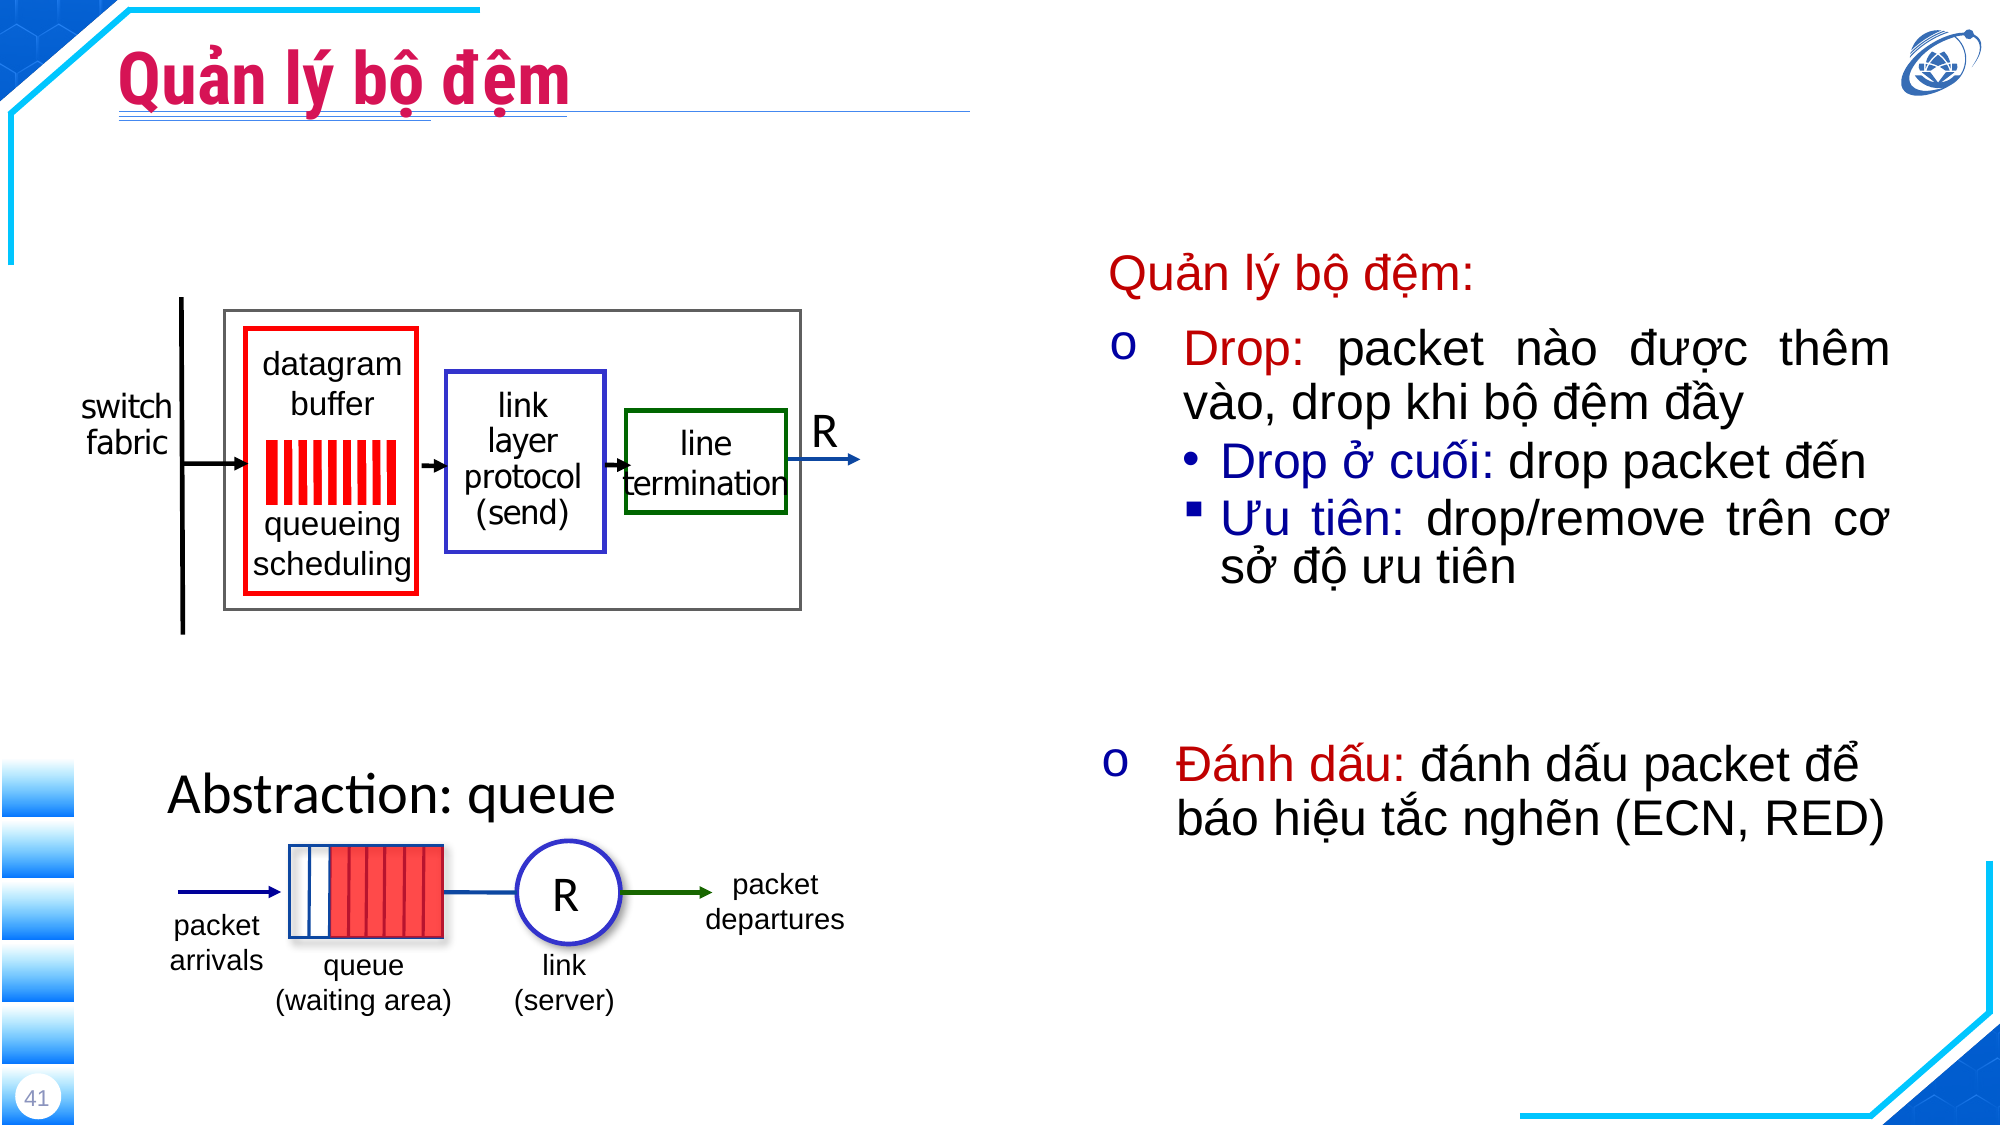

# Quản lý bộ đệm
Quản lý bộ đệm:
Drop: packet nào được thêm vào, drop khi bộ đệm đầy
Drop ở cuối: drop packet đến
Ưu tiên: drop/remove trên cơ sở độ ưu tiên

datagram
buffer

queueing
scheduling

switch
fabric

R
link
layer
protocol
(send)
line
termination

Đánh dấu: đánh dấu packet để báo hiệu tắc nghẽn (ECN, RED)

Abstraction: queue

packet
departures
packet
arrivals
queue
(waiting area)
link
(server)
R
41